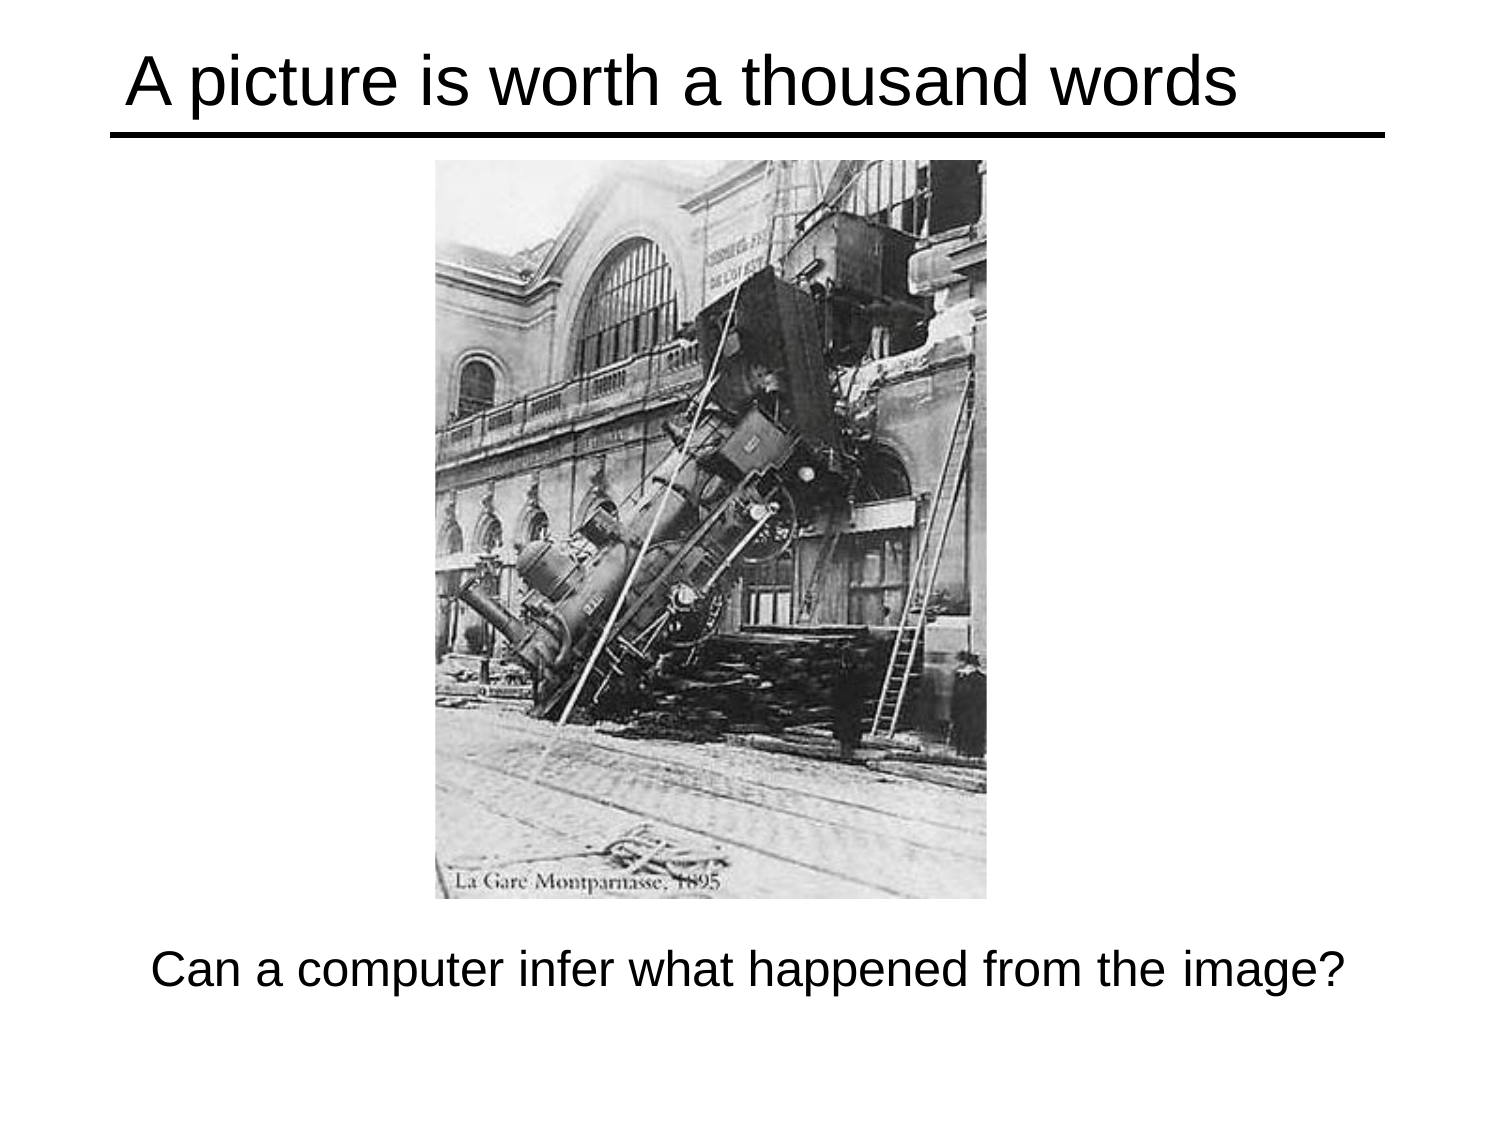

# A picture is worth a thousand words

Can a computer infer what happened from the image?